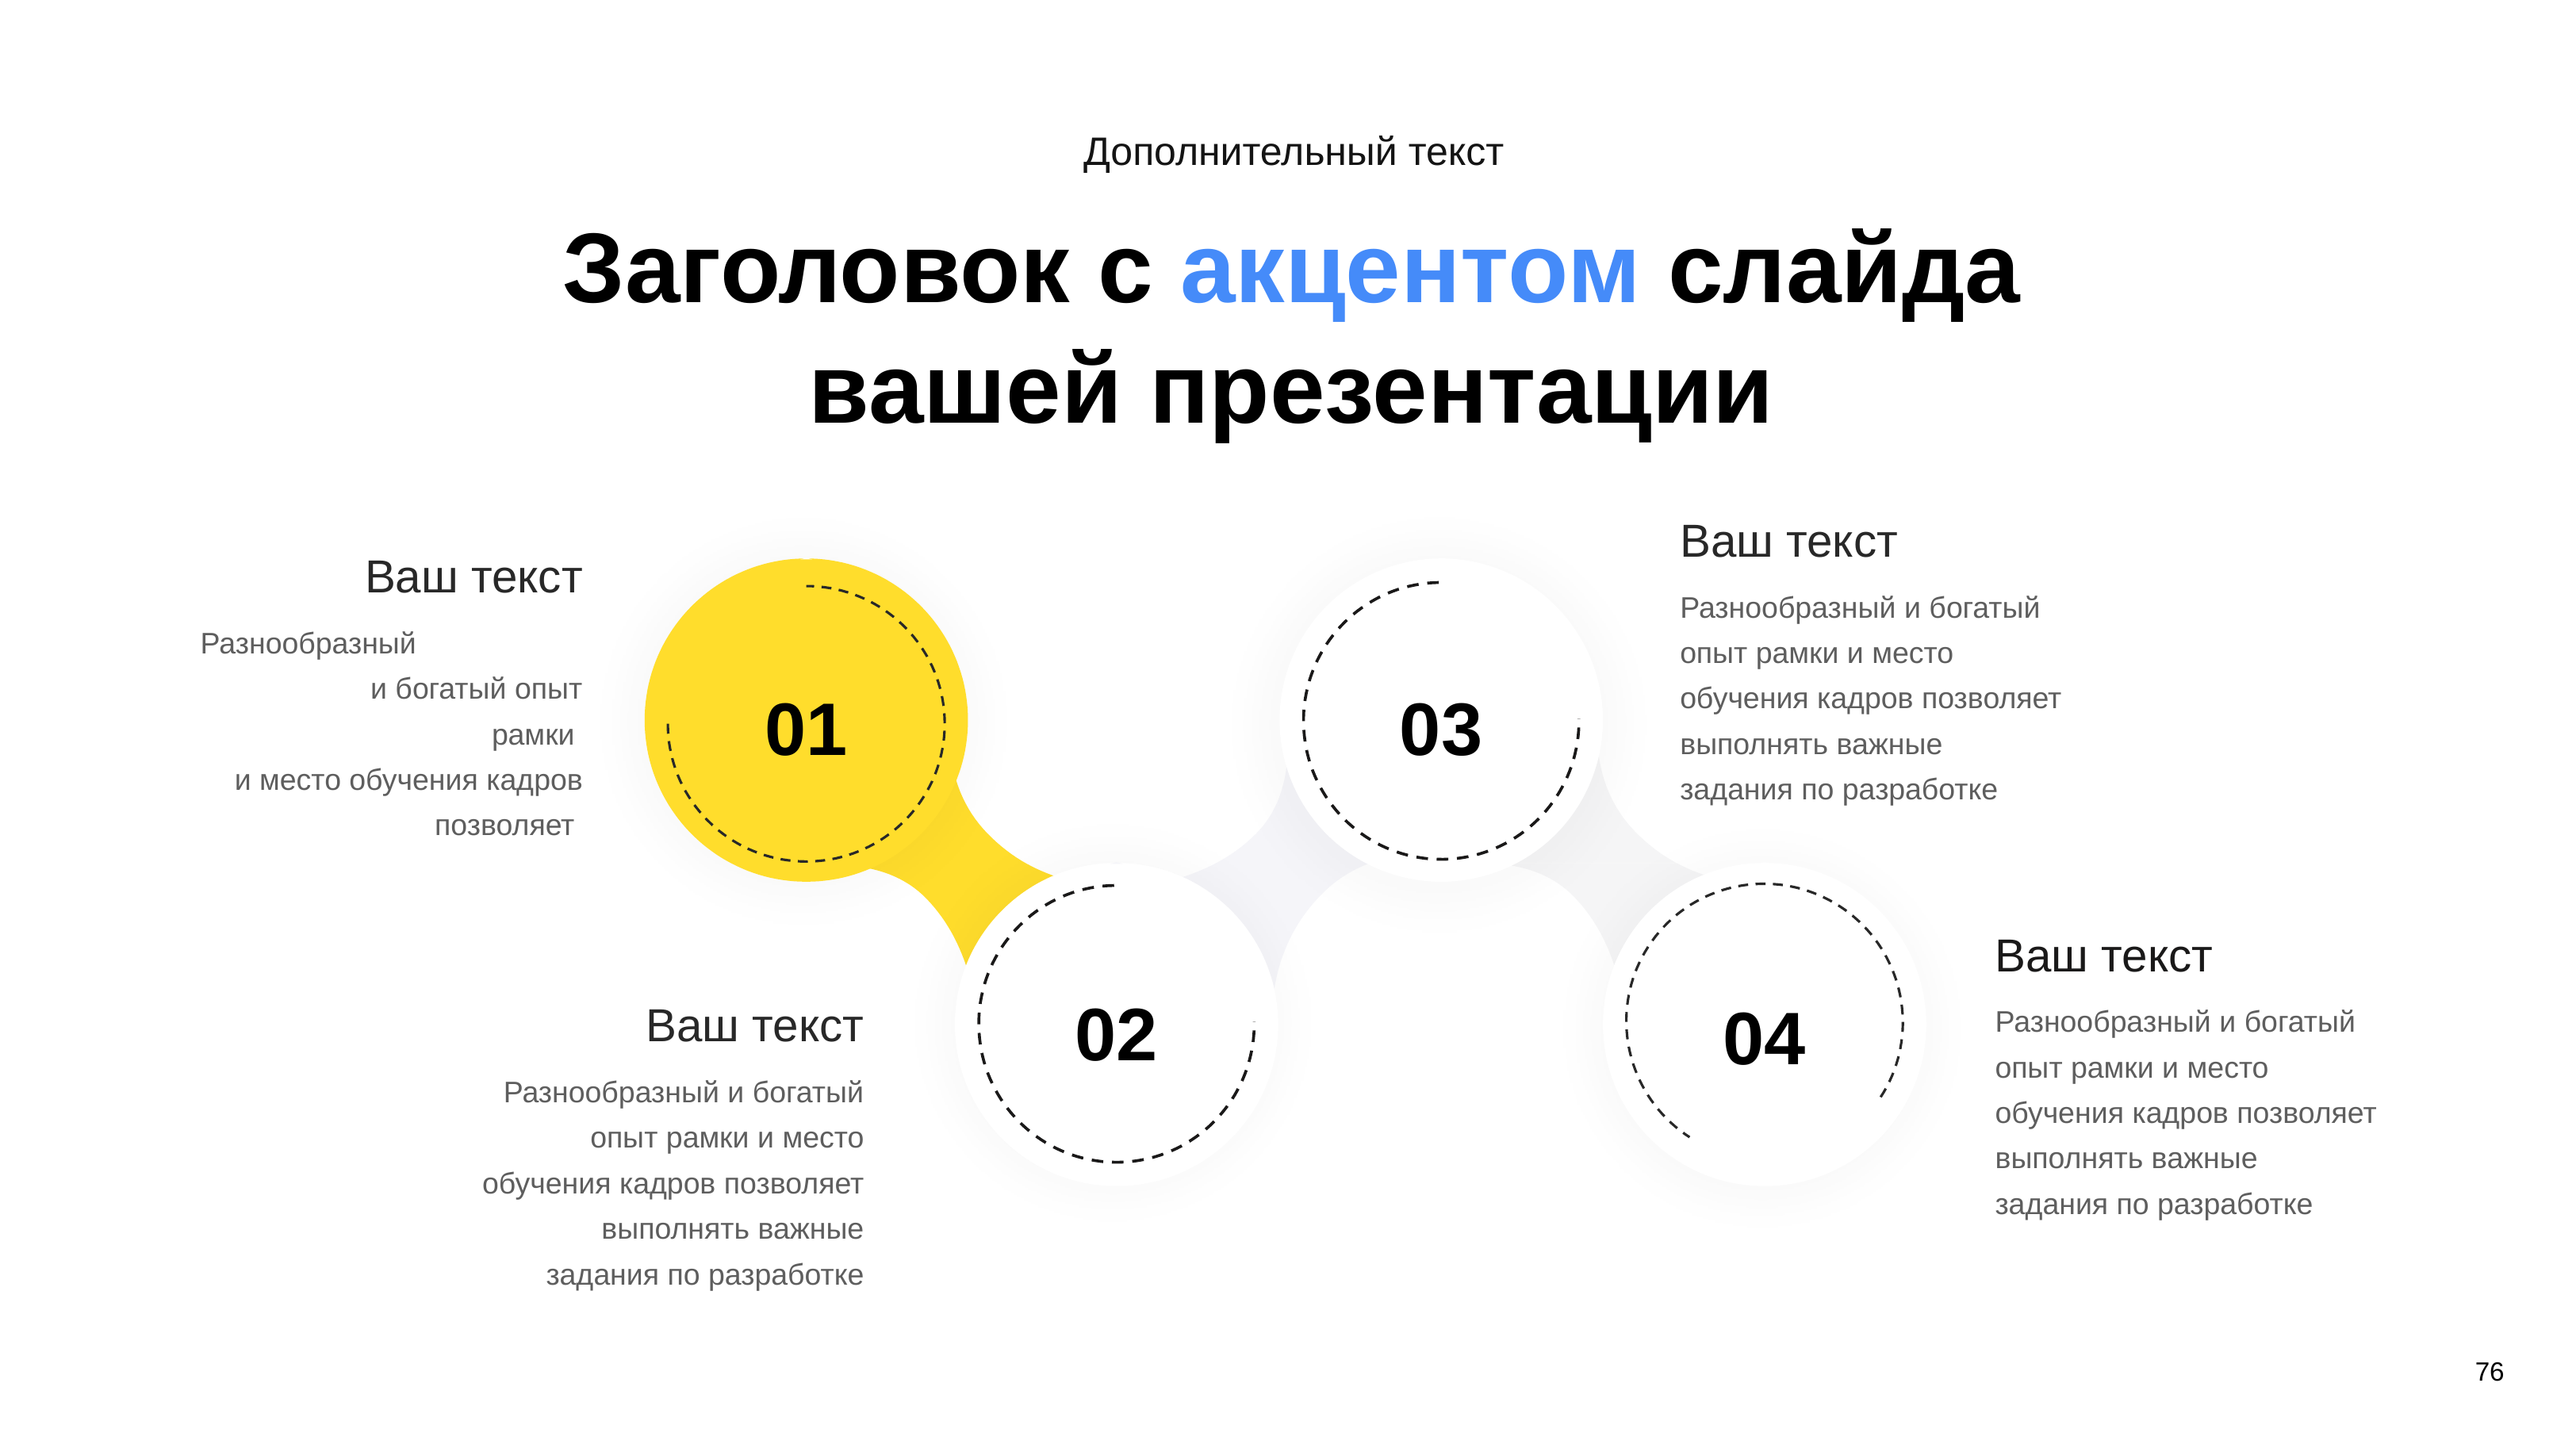

Дополнительный текст
Заголовок с акцентом слайда
вашей презентации
Ваш текст

Ваш текст

01
03
Разнообразный и богатый опыт рамки и место обучения кадров позволяет выполнять важные задания по разработке

Разнообразный                                       и богатый опыт рамки
и место обучения кадров позволяет

02

04

Ваш текст
Ваш текст
Разнообразный и богатый опыт рамки и место обучения кадров позволяет выполнять важные задания по разработке
Разнообразный и богатый опыт рамки и место обучения кадров позволяет выполнять важные задания по разработке
76